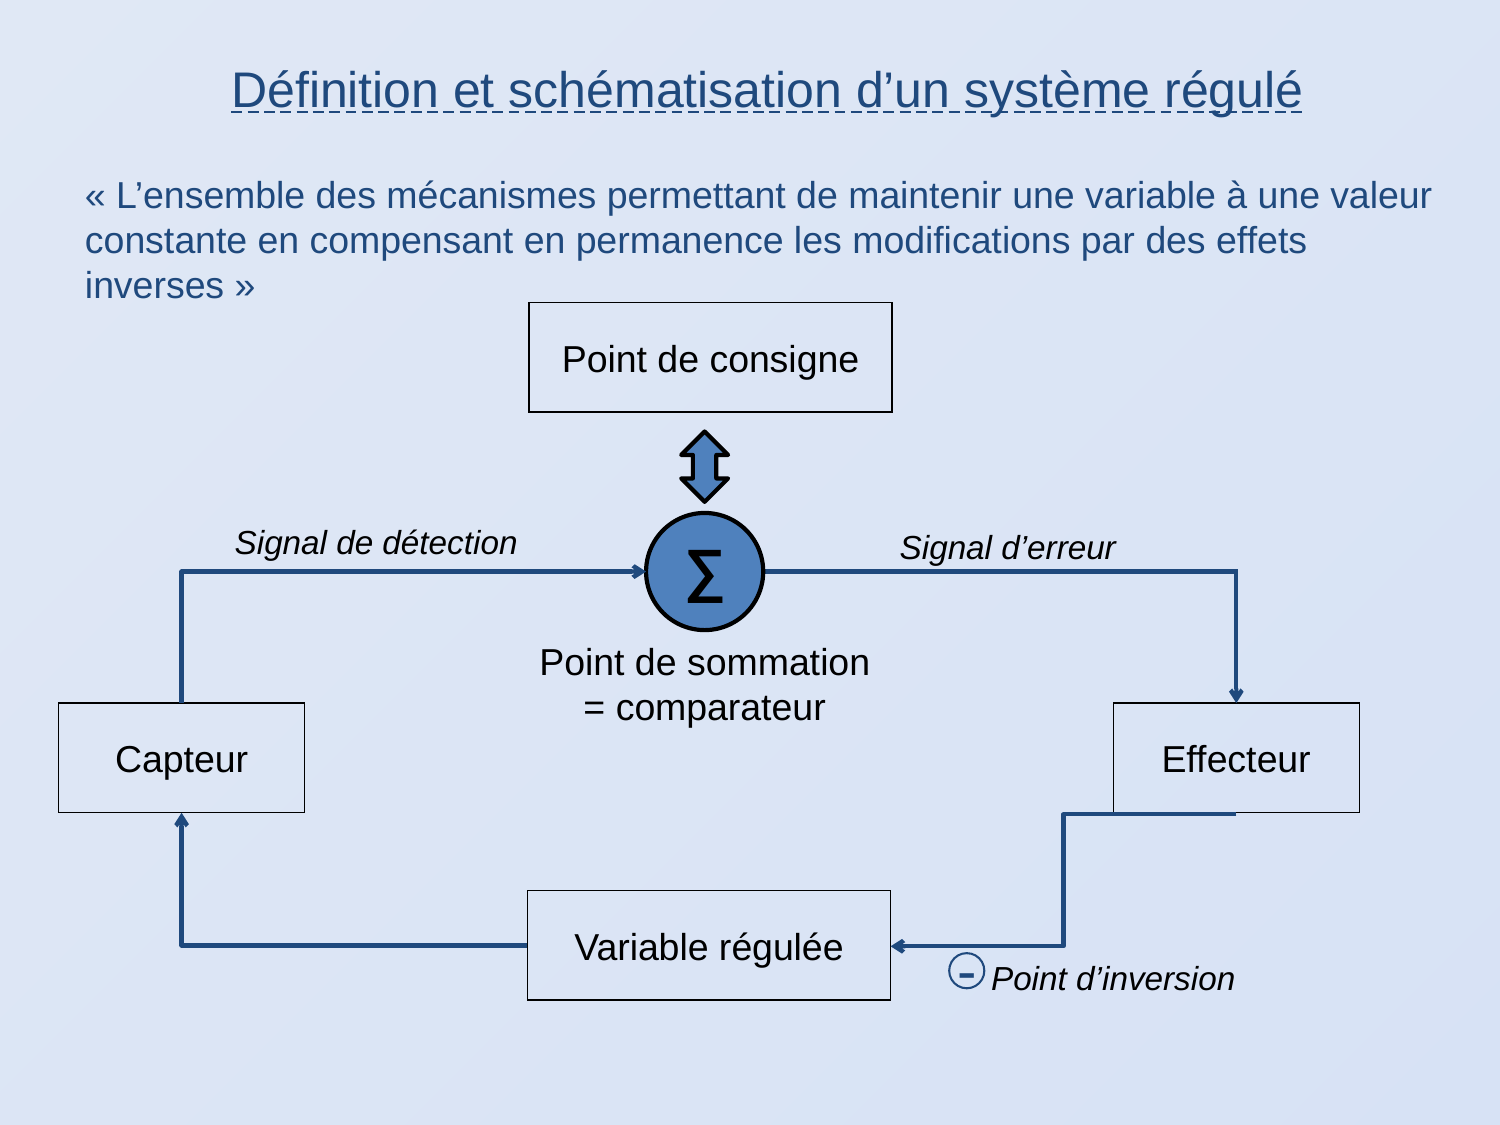

Définition et schématisation d’un système régulé
« L’ensemble des mécanismes permettant de maintenir une variable à une valeur constante en compensant en permanence les modifications par des effets inverses »

Point de consigne

Signal de détection
∑
Point de sommation
= comparateur
Signal d’erreur

Capteur

Effecteur

Point d’inversion
-

Variable régulée